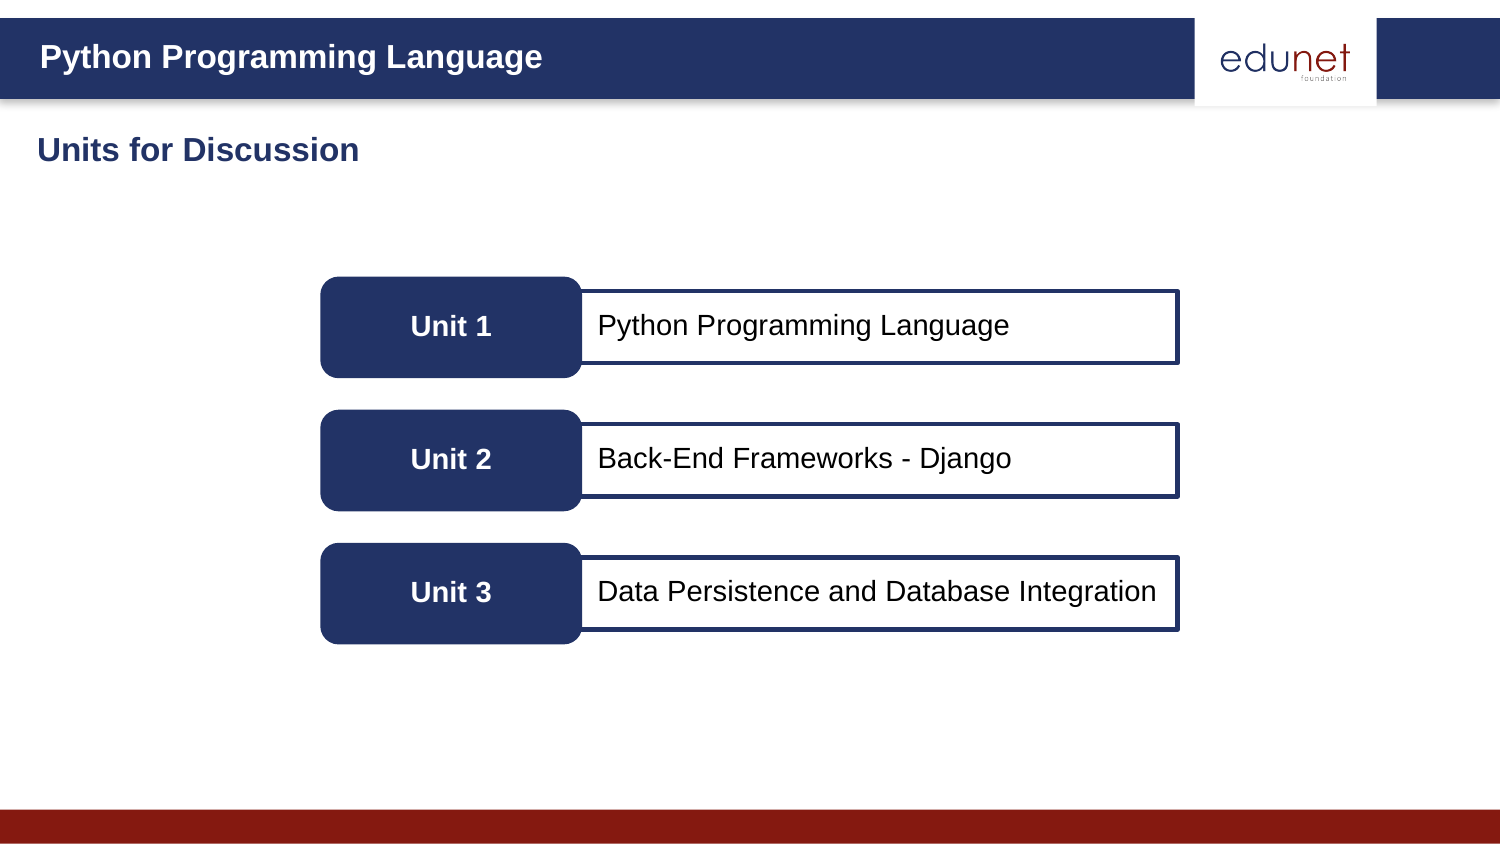

Units for Discussion

Python Programming Language
Unit 1

Back-End Frameworks - Django
Unit 2

Data Persistence and Database Integration
Unit 3